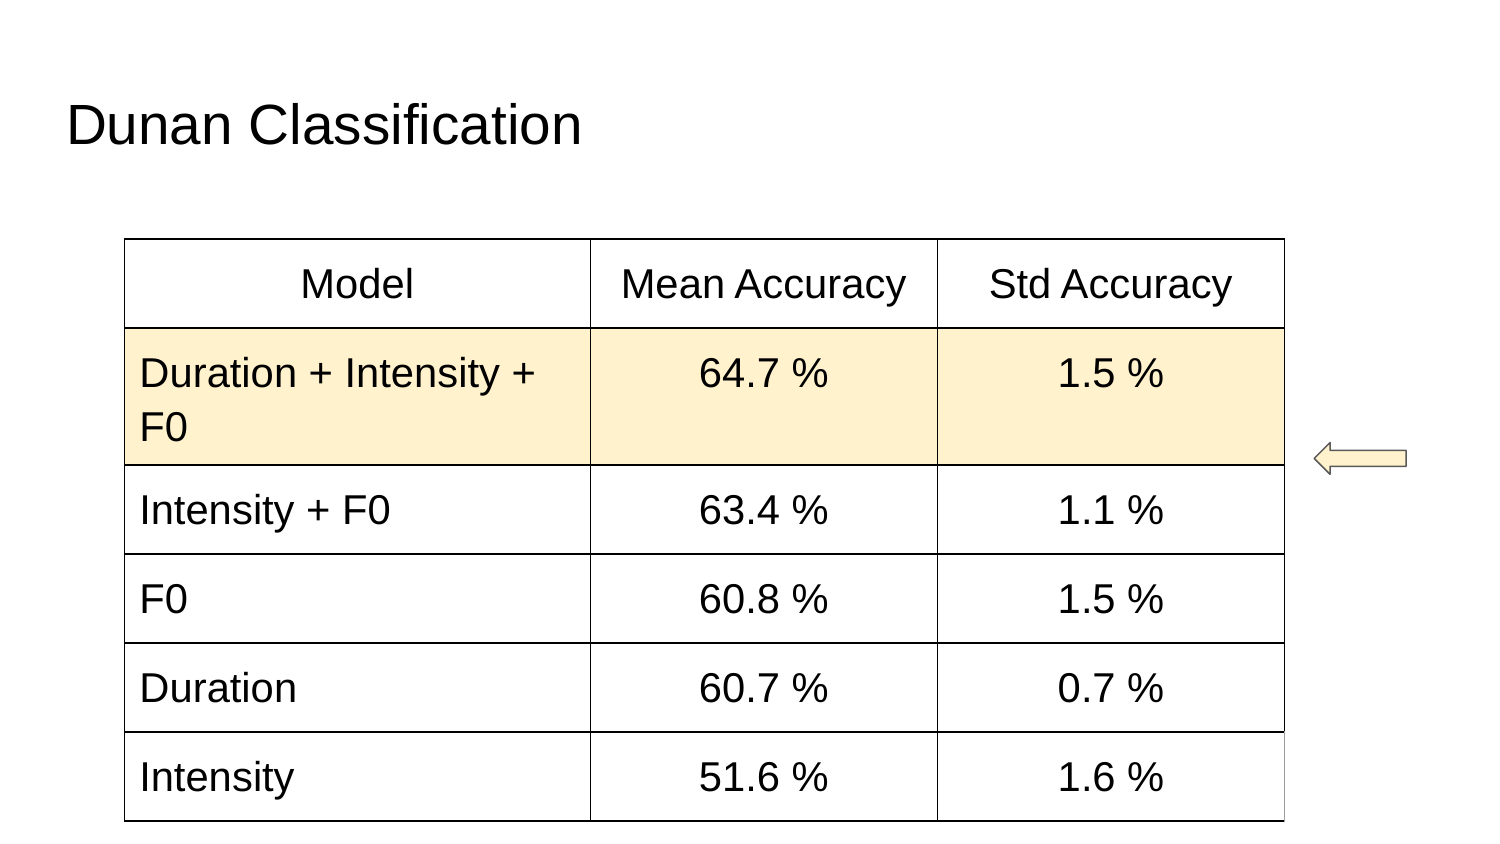

# Dunan Classification
| Model | Mean Accuracy | Std Accuracy |
| --- | --- | --- |
| Duration + Intensity + F0 | 64.7 % | 1.5 % |
| Intensity + F0 | 63.4 % | 1.1 % |
| F0 | 60.8 % | 1.5 % |
| Duration | 60.7 % | 0.7 % |
| Intensity | 51.6 % | 1.6 % |